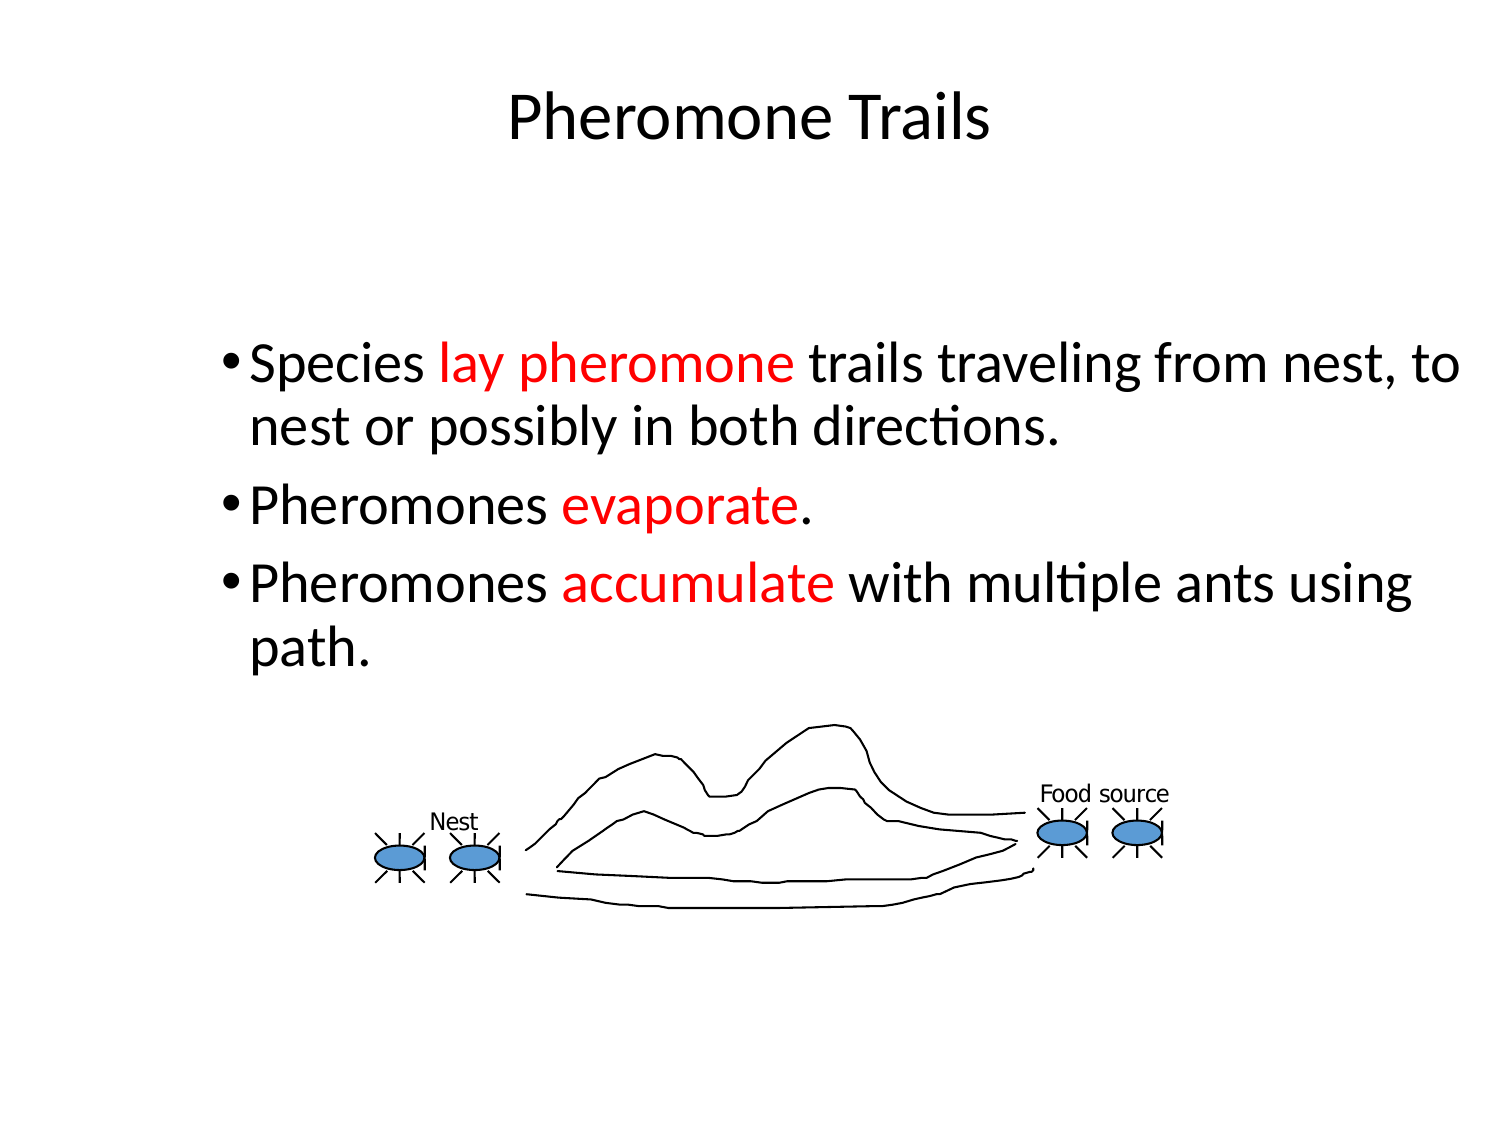

# Pheromone Trails
Species lay pheromone trails traveling from nest, to nest or possibly in both directions.
Pheromones evaporate.
Pheromones accumulate with multiple ants using path.

Food source
Nest
16